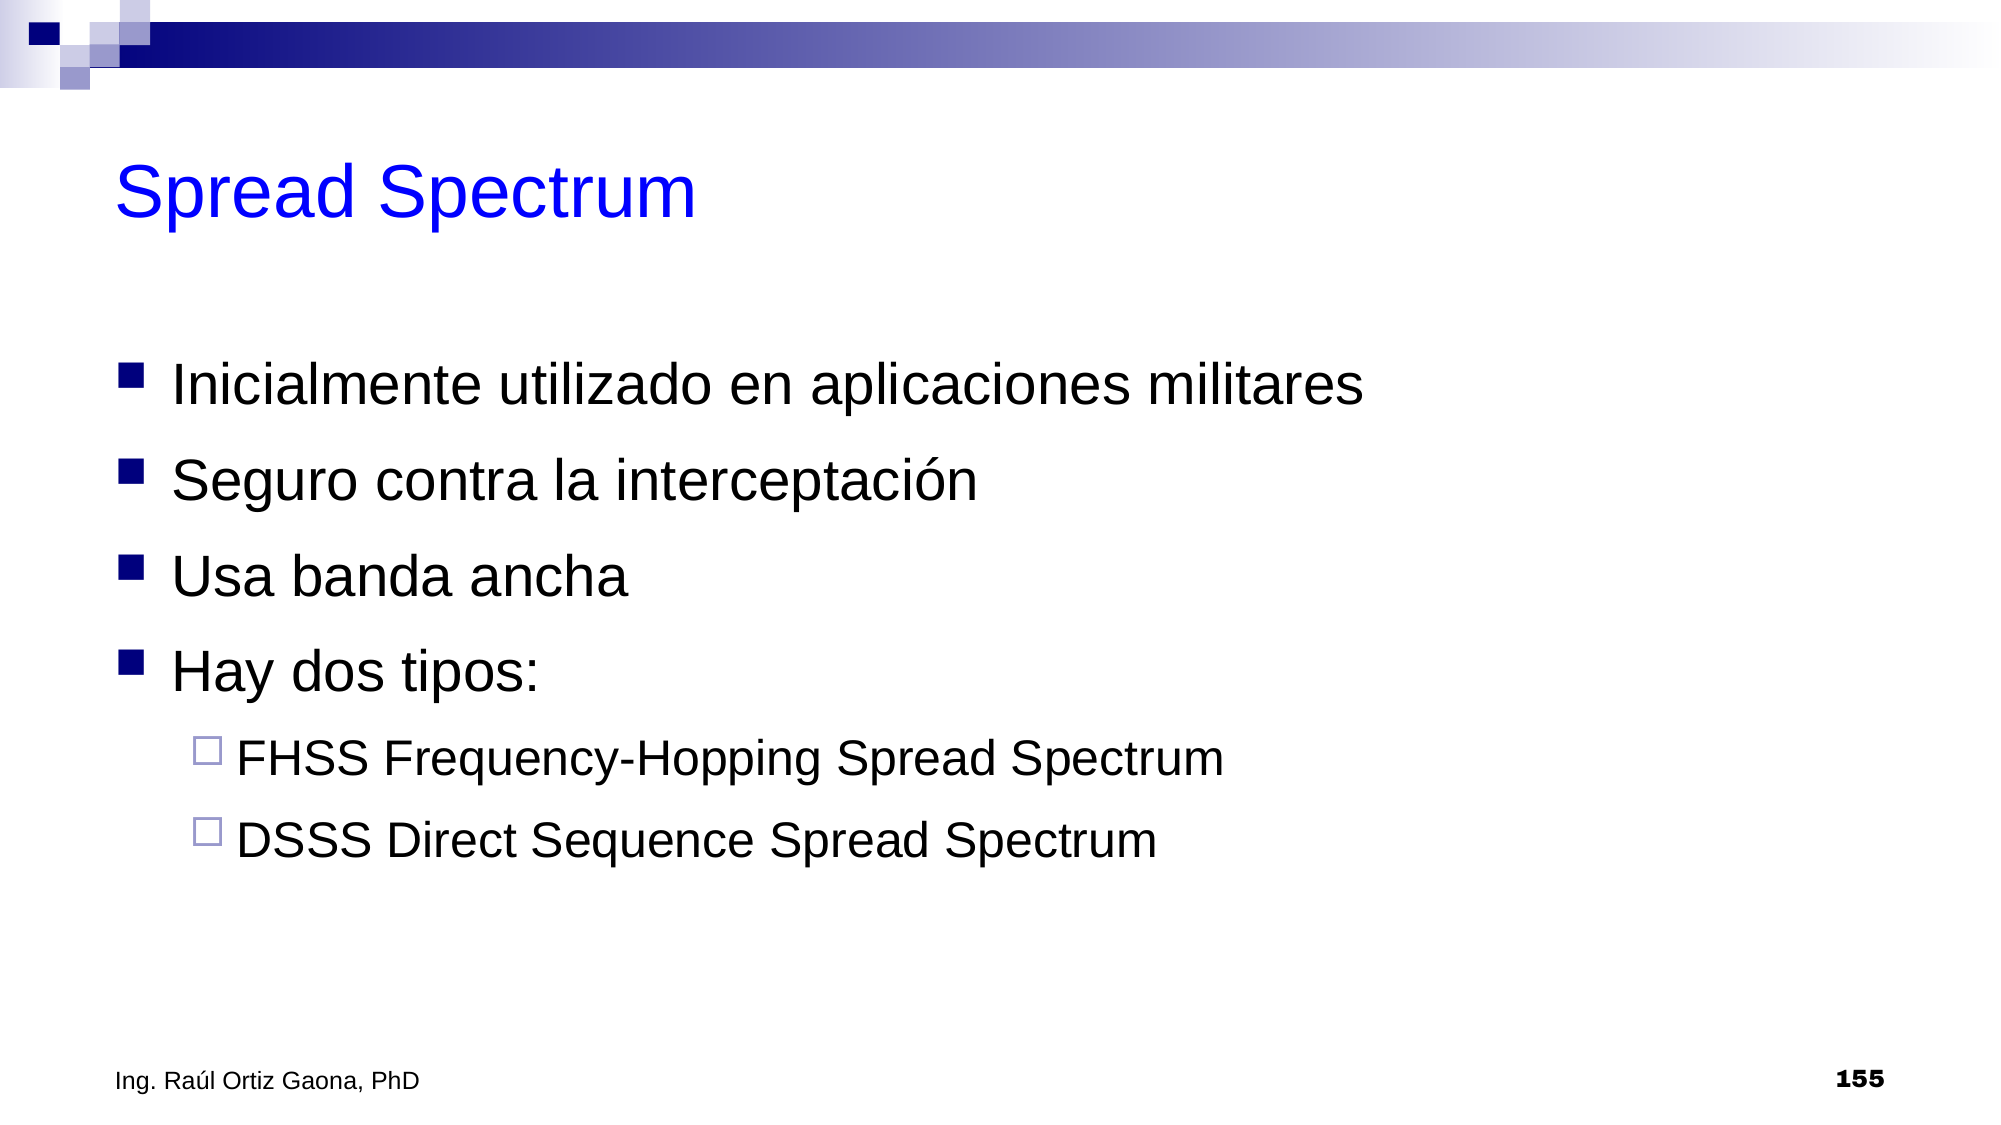

# Spread Spectrum
Inicialmente utilizado en aplicaciones militares
Seguro contra la interceptación
Usa banda ancha
Hay dos tipos:
FHSS Frequency-Hopping Spread Spectrum
DSSS Direct Sequence Spread Spectrum
Ing. Raúl Ortiz Gaona, PhD
155